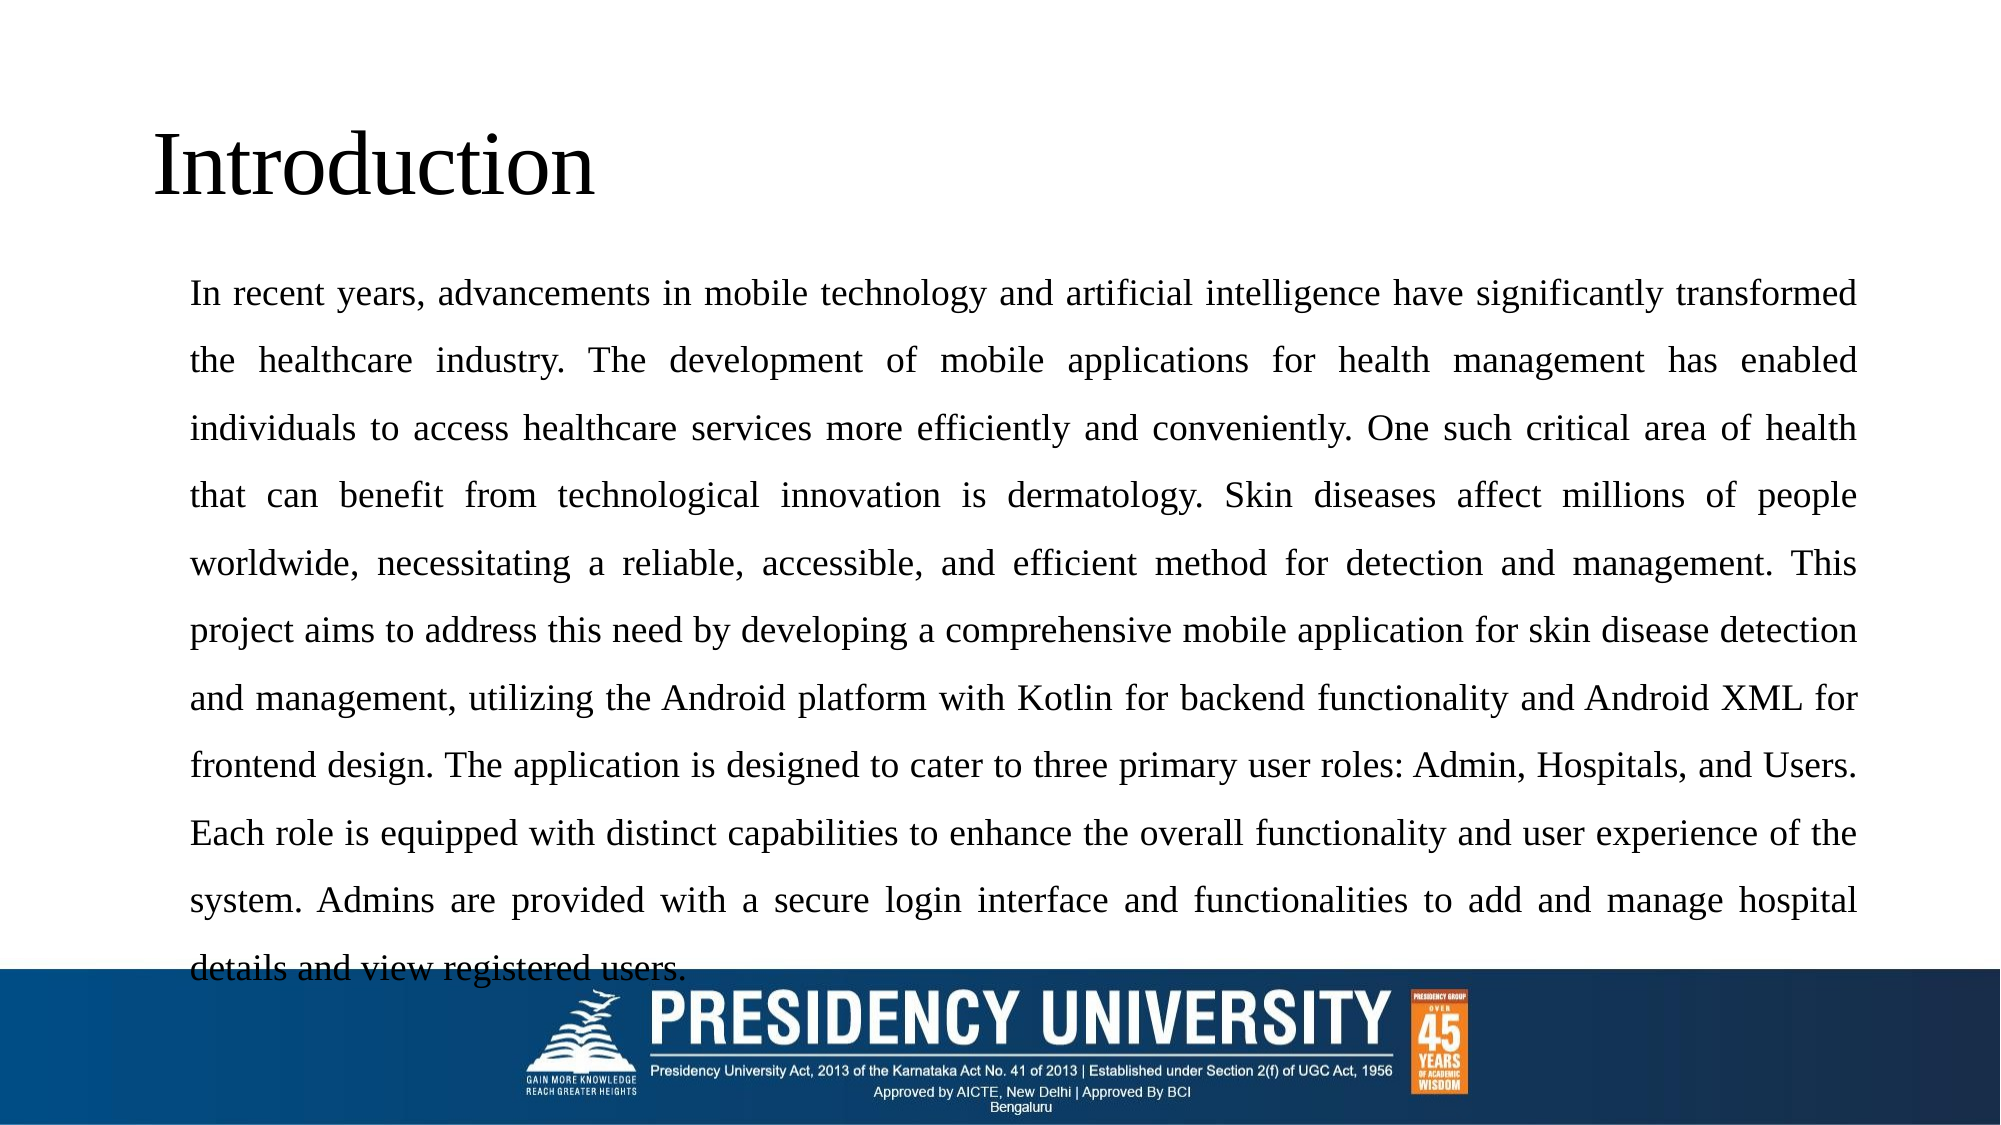

# Introduction
In recent years, advancements in mobile technology and artificial intelligence have significantly transformed the healthcare industry. The development of mobile applications for health management has enabled individuals to access healthcare services more efficiently and conveniently. One such critical area of health that can benefit from technological innovation is dermatology. Skin diseases affect millions of people worldwide, necessitating a reliable, accessible, and efficient method for detection and management. This project aims to address this need by developing a comprehensive mobile application for skin disease detection and management, utilizing the Android platform with Kotlin for backend functionality and Android XML for frontend design. The application is designed to cater to three primary user roles: Admin, Hospitals, and Users. Each role is equipped with distinct capabilities to enhance the overall functionality and user experience of the system. Admins are provided with a secure login interface and functionalities to add and manage hospital details and view registered users.